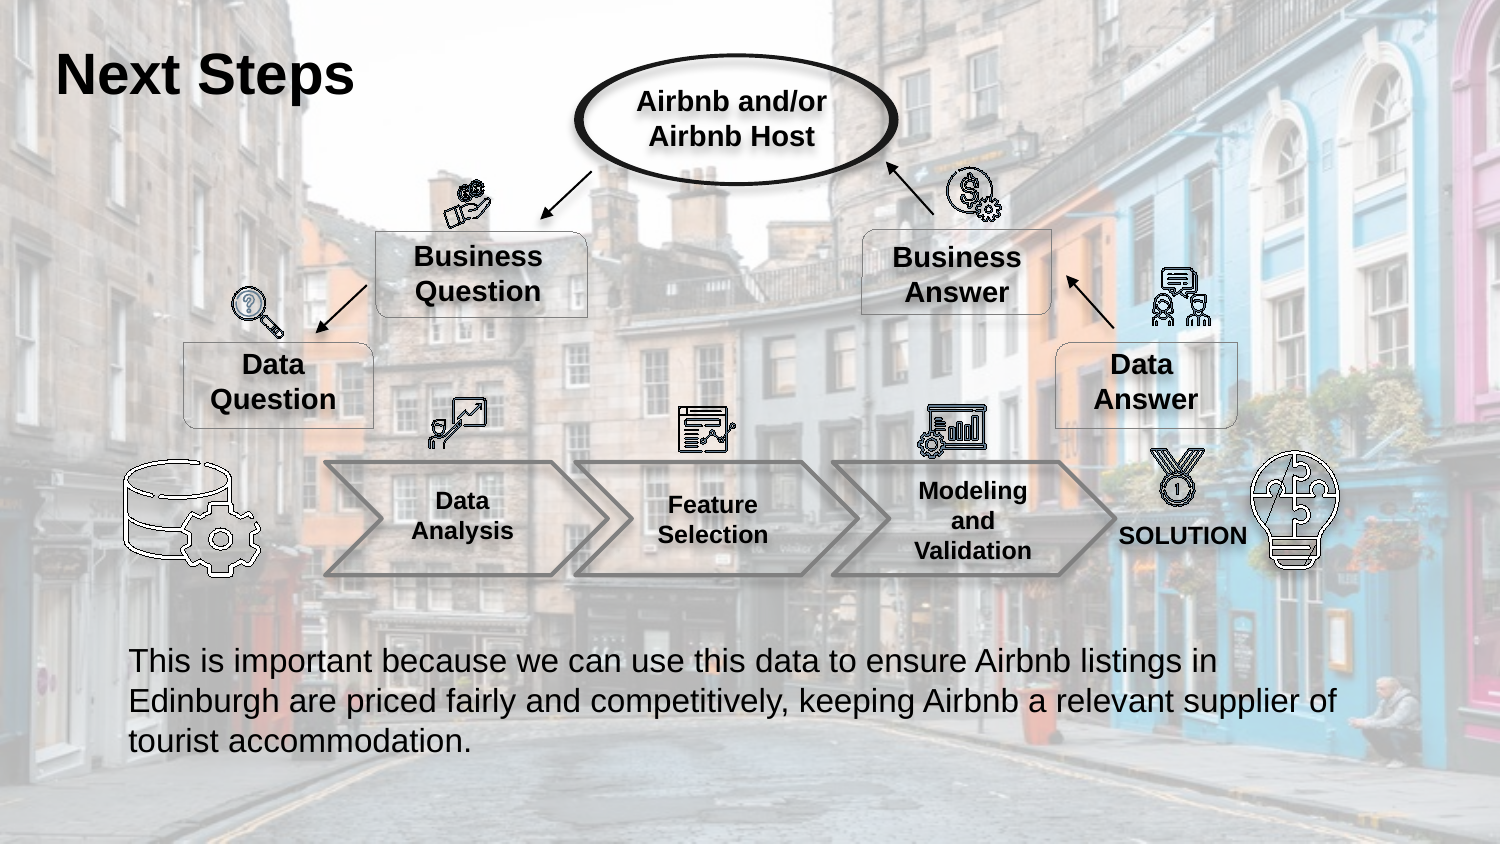

# Next Steps

Airbnb and/or Airbnb Host

Business Question
Business Answer

Data Question
Data
Answer

Modeling and Validation
Data Analysis
Feature Selection
SOLUTION
This is important because we can use this data to ensure Airbnb listings in Edinburgh are priced fairly and competitively, keeping Airbnb a relevant supplier of tourist accommodation.